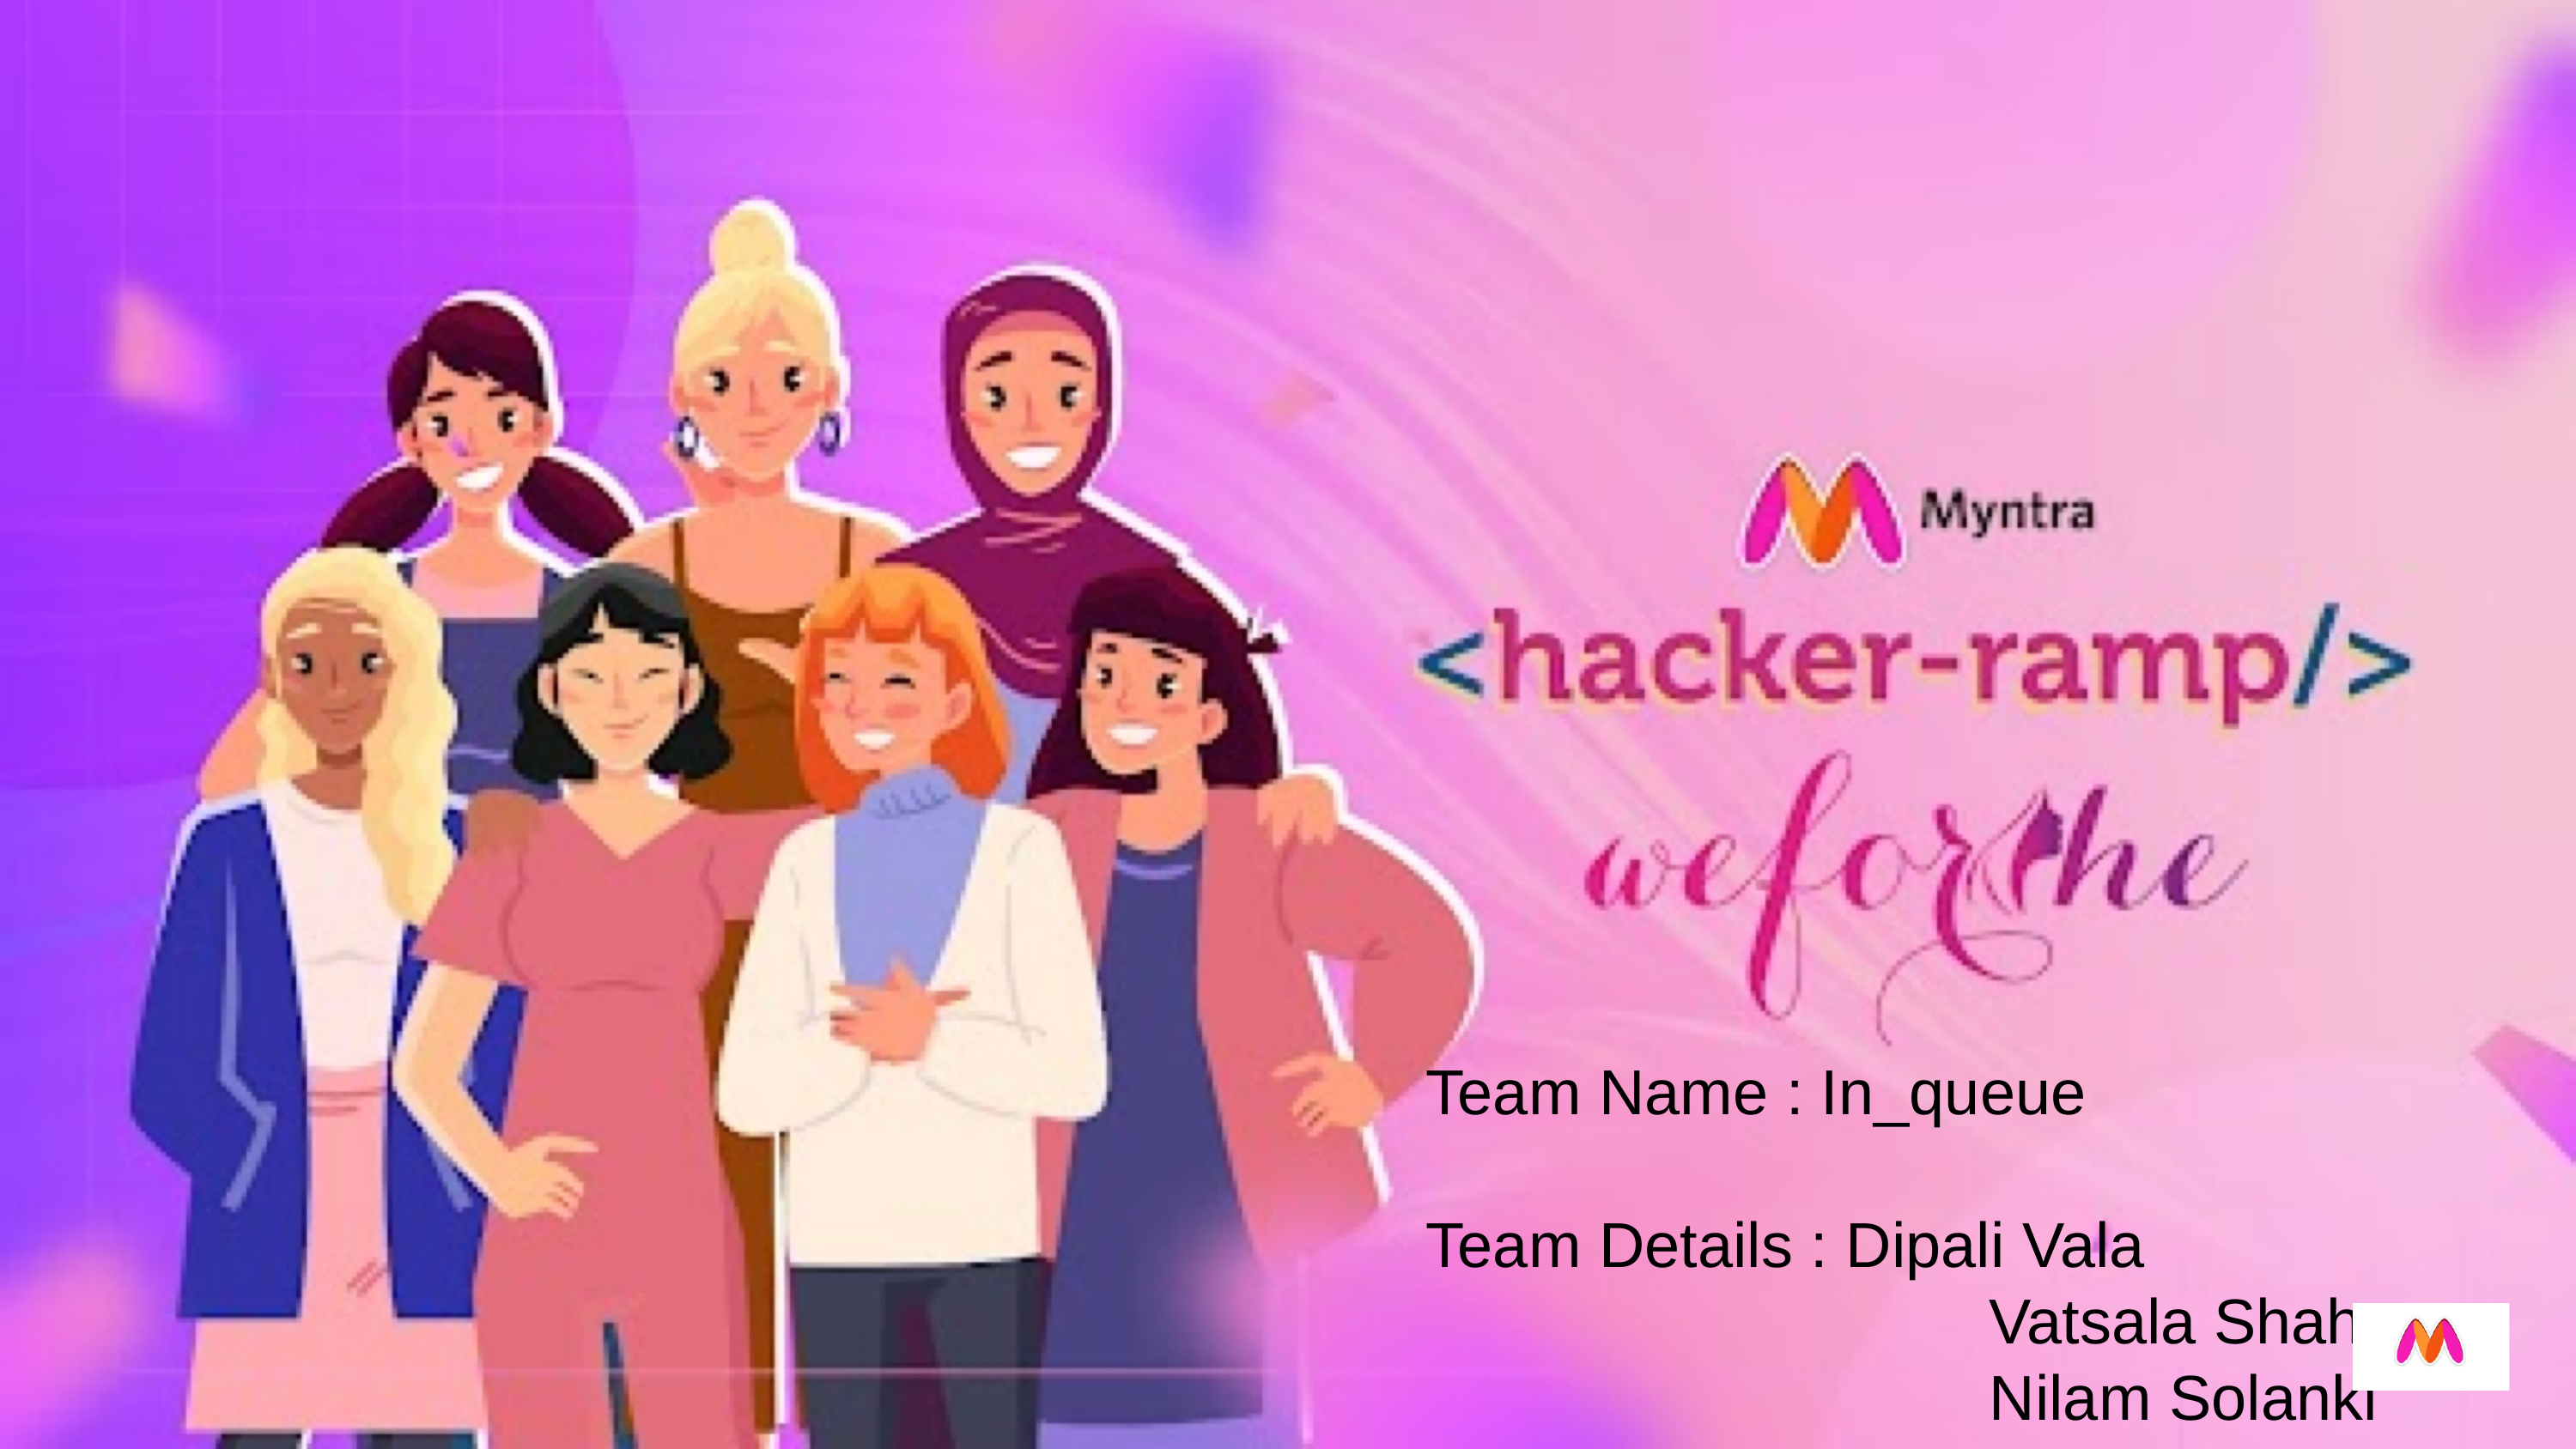

Team Name : In_queue

Team Details : Dipali Vala
                                Vatsala Shah
                                Nilam Solanki